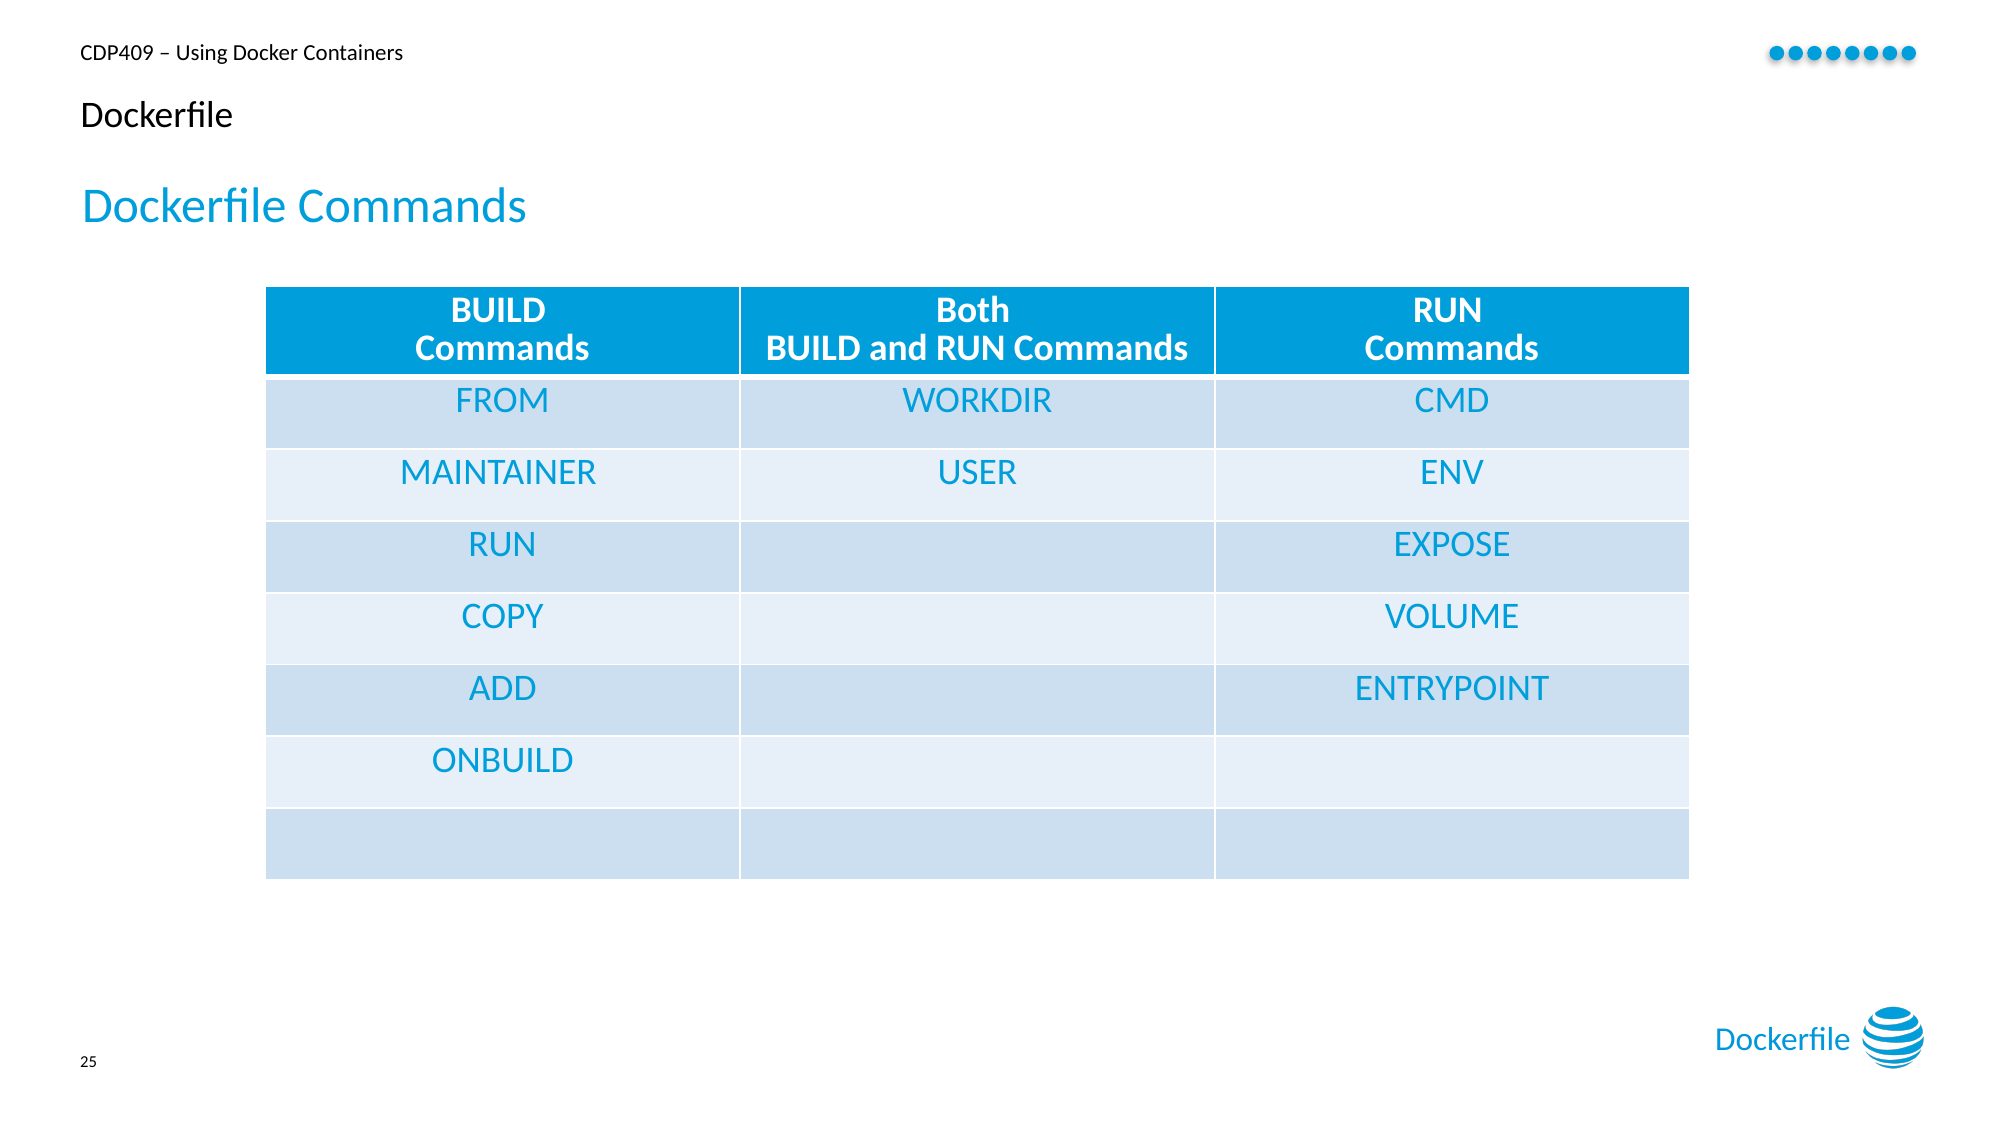

# Dockerfile
Dockerfile Commands

| BUILD Commands | Both BUILD and RUN Commands | RUN Commands |
| --- | --- | --- |
| FROM | WORKDIR | CMD |
| MAINTAINER | USER | ENV |
| RUN |  | EXPOSE |
| COPY |  | VOLUME |
| ADD |  | ENTRYPOINT |
| ONBUILD |  |  |
|  |  |  |
Dockerfile
25